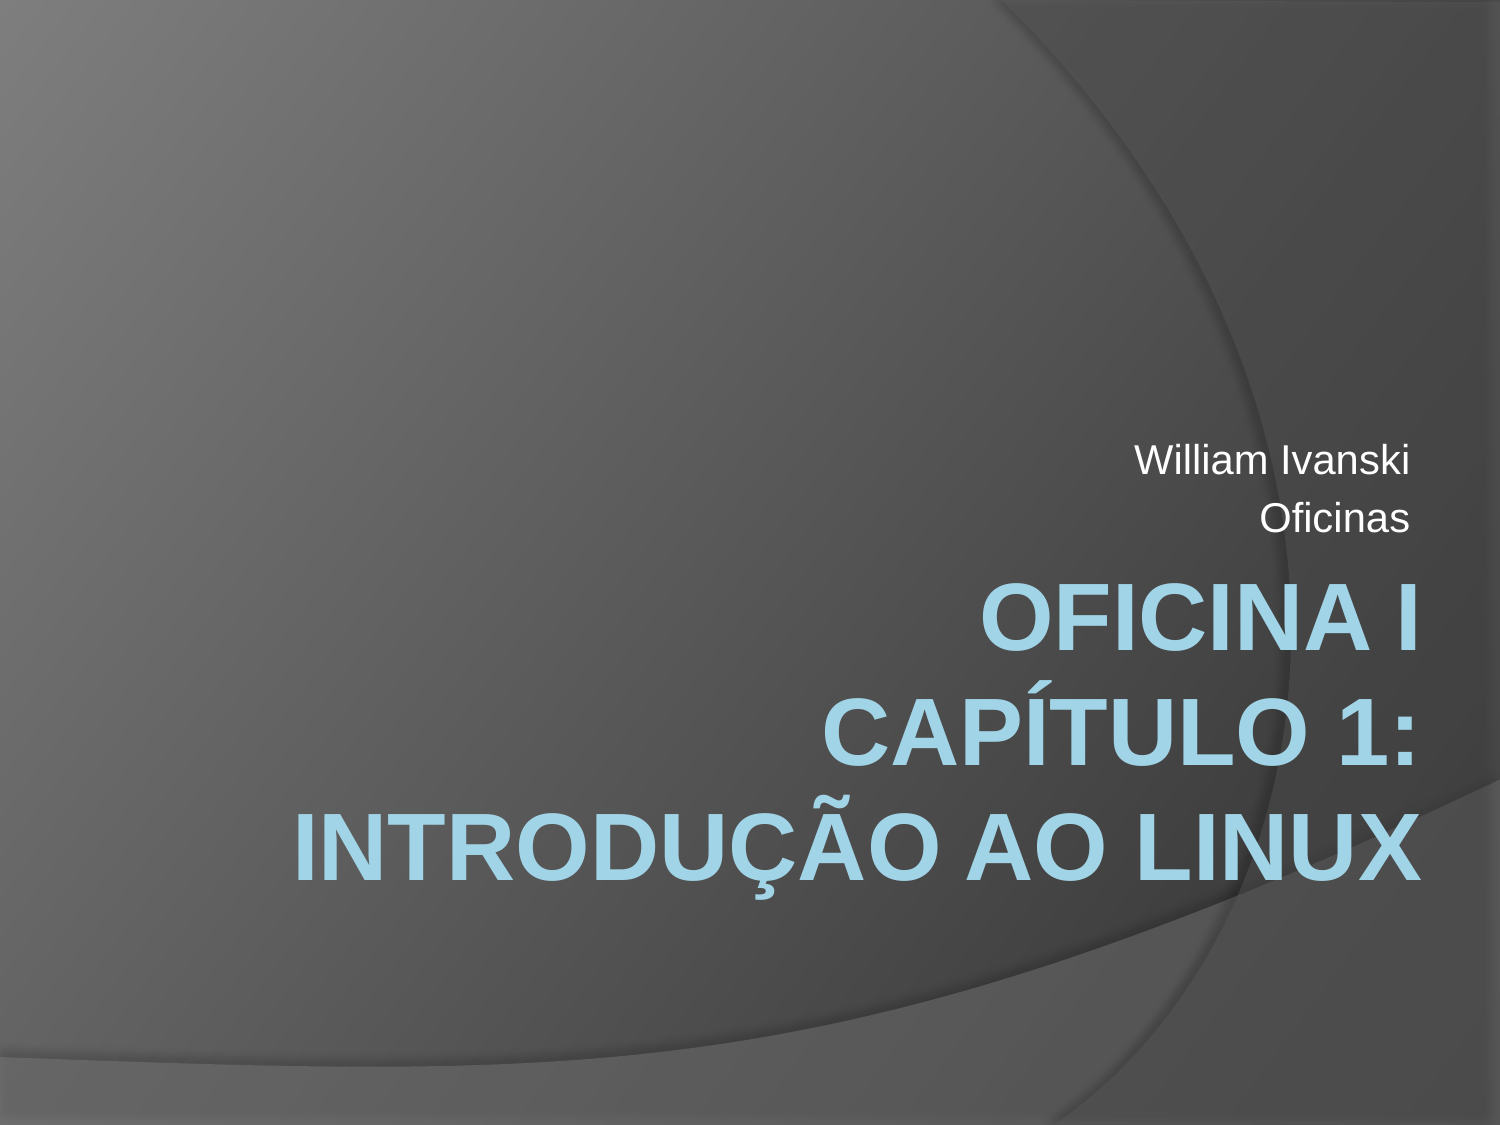

William Ivanski
Oficinas
# Oficina I Capítulo 1: Introdução ao Linux